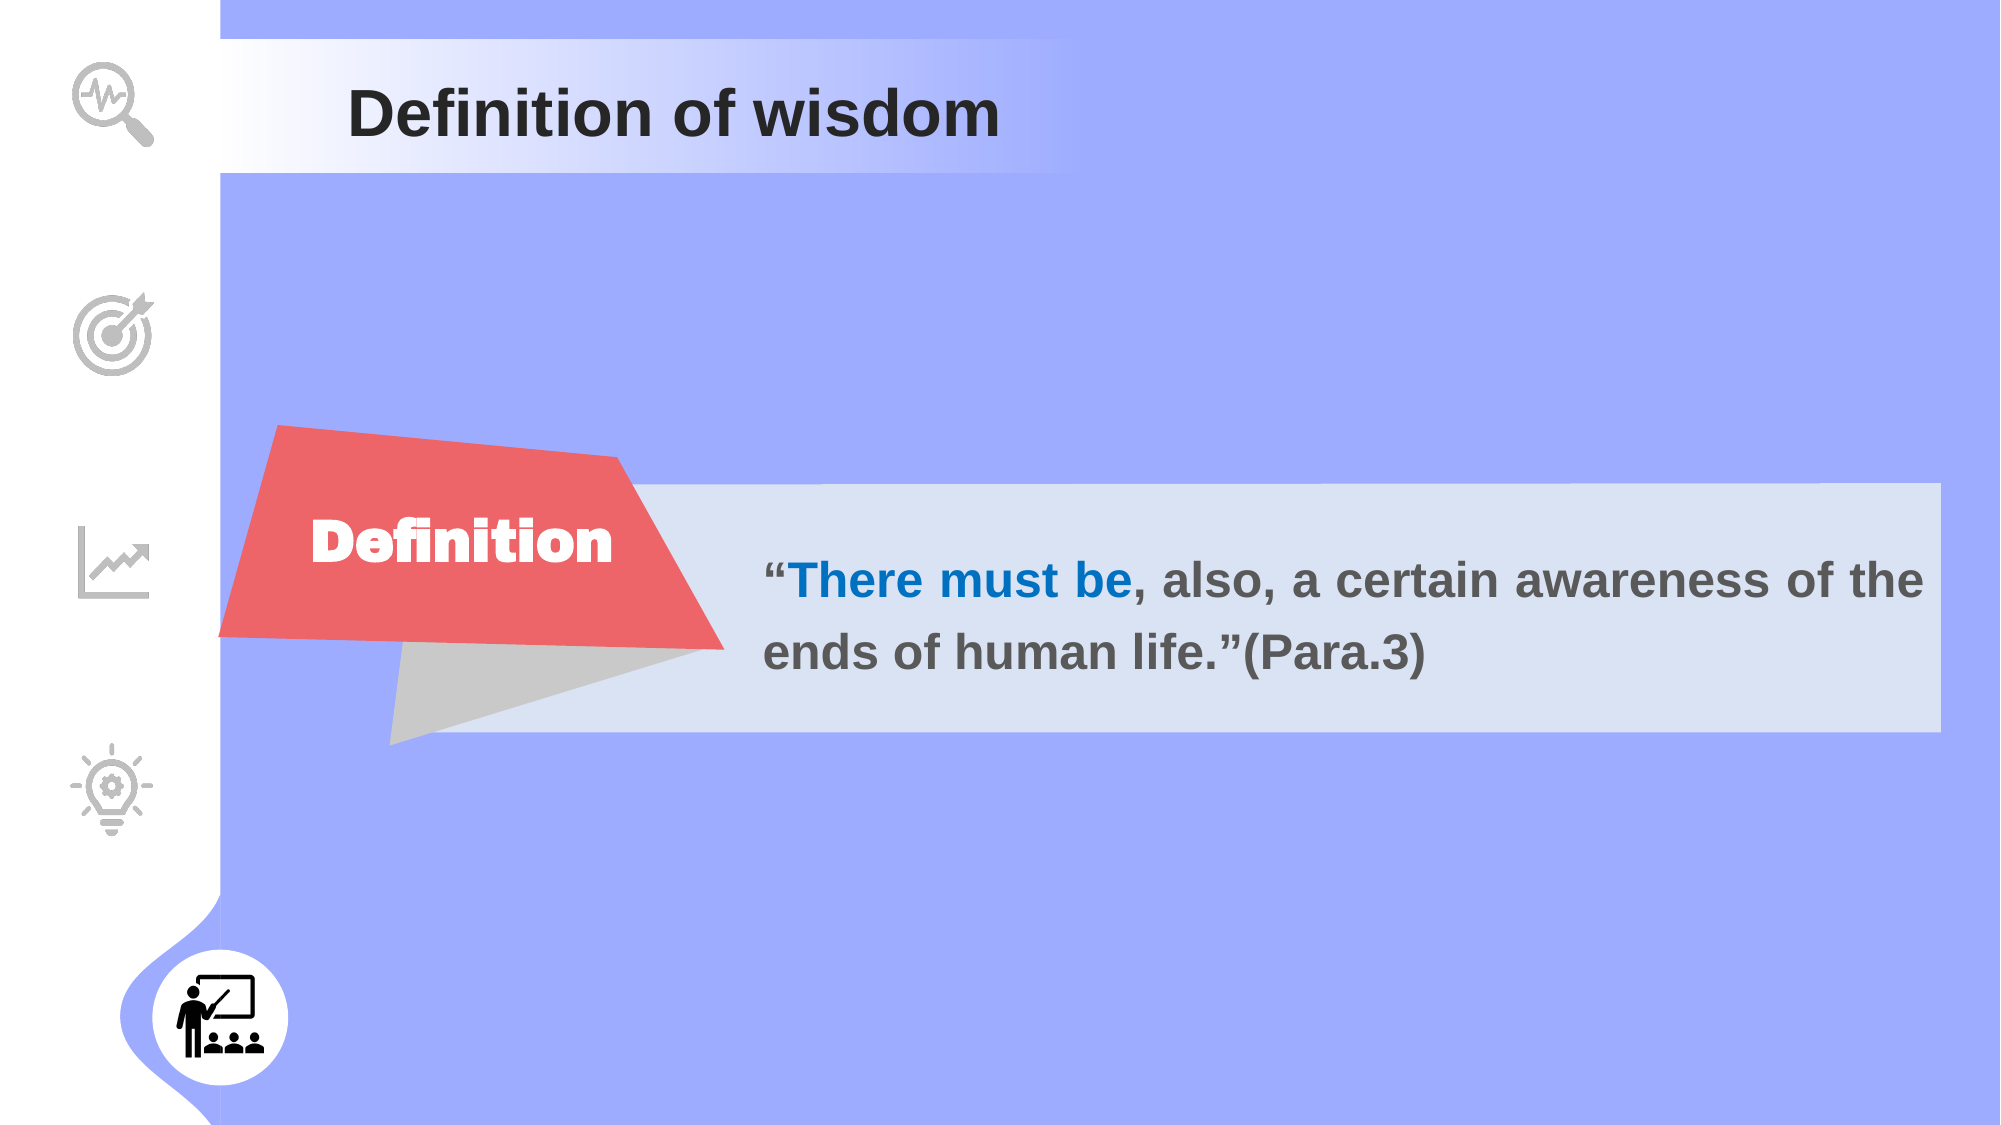

Definition of wisdom
Definition
“There must be, also, a certain awareness of the ends of human life.”(Para.3)